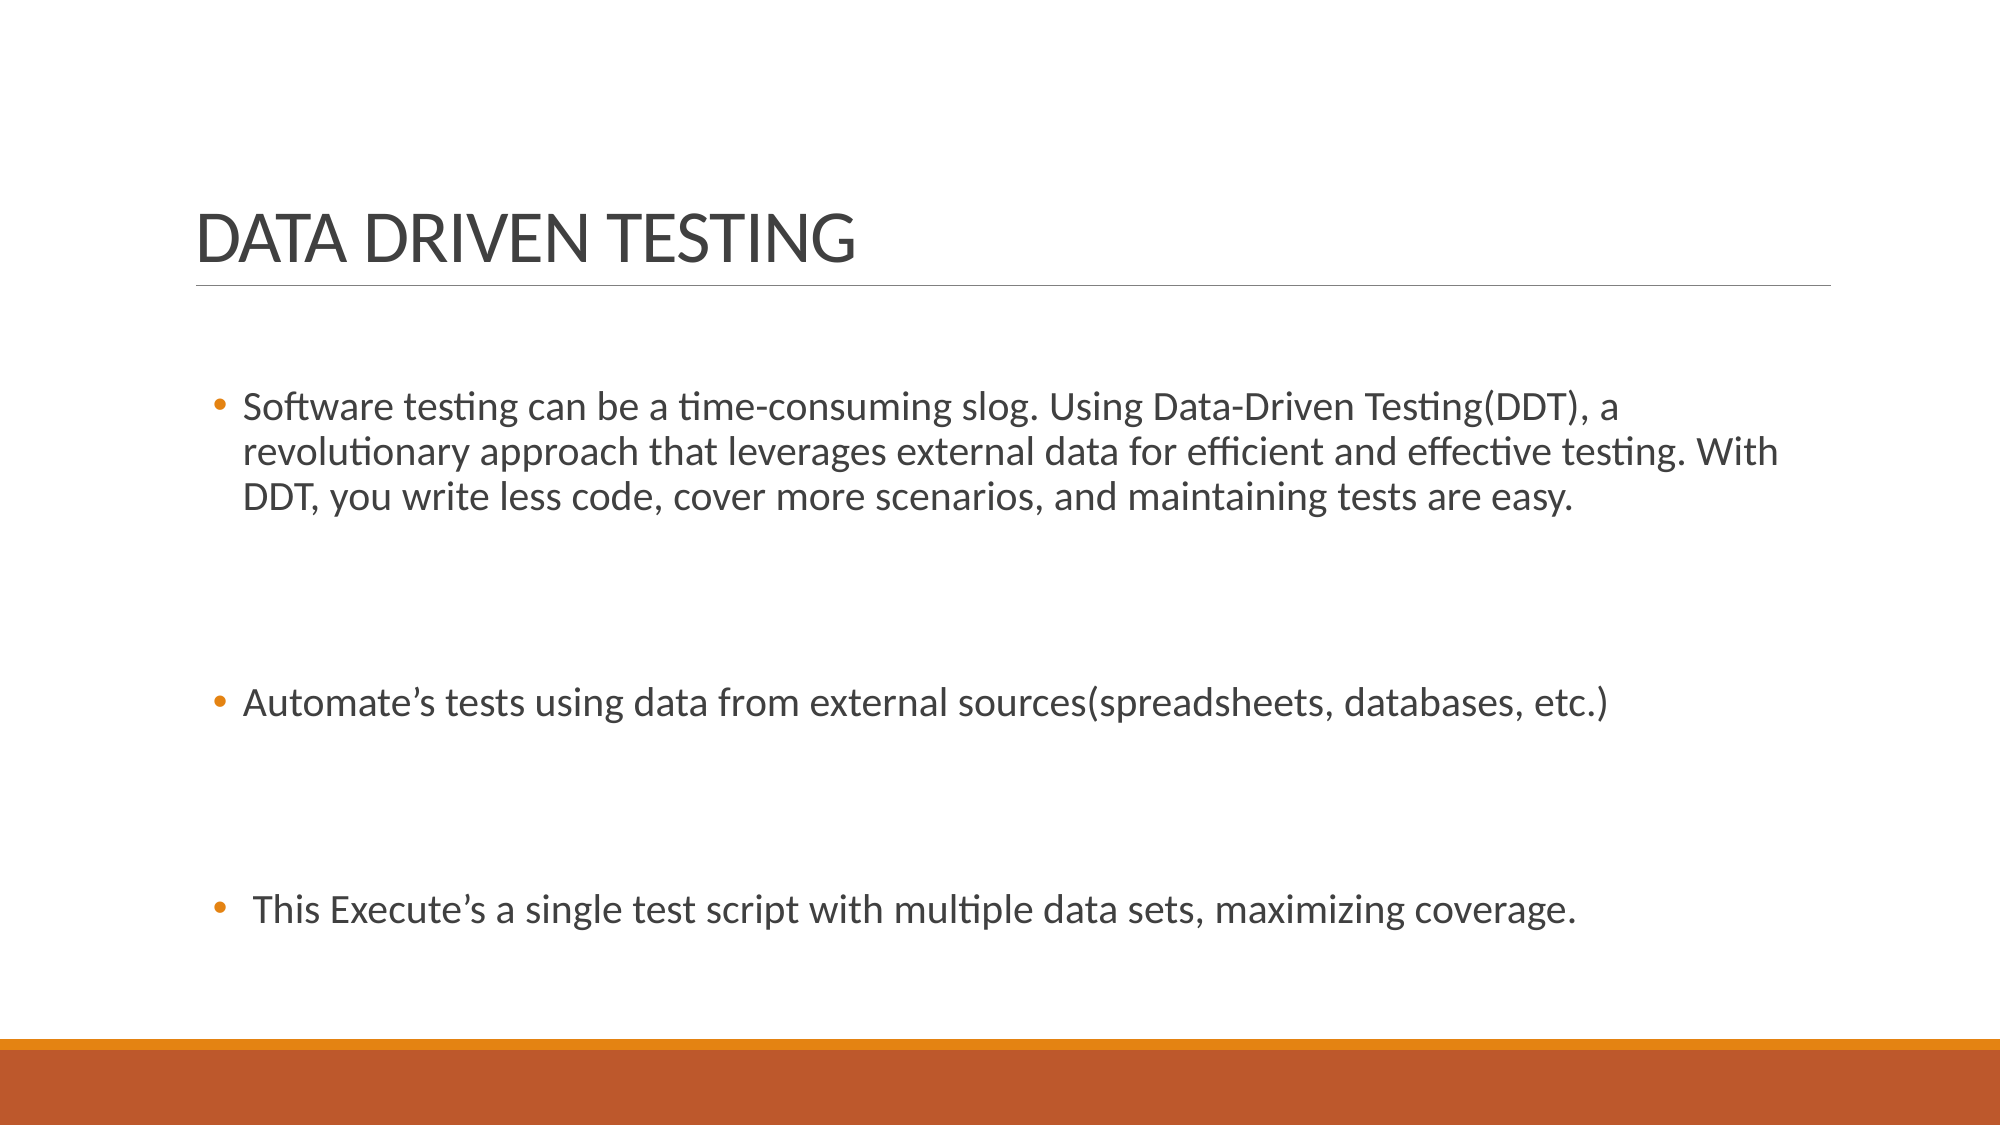

# DATA DRIVEN TESTING
Software testing can be a time-consuming slog. Using Data-Driven Testing(DDT), a revolutionary approach that leverages external data for efficient and effective testing. With DDT, you write less code, cover more scenarios, and maintaining tests are easy.

Automate’s tests using data from external sources(spreadsheets, databases, etc.)

 This Execute’s a single test script with multiple data sets, maximizing coverage.